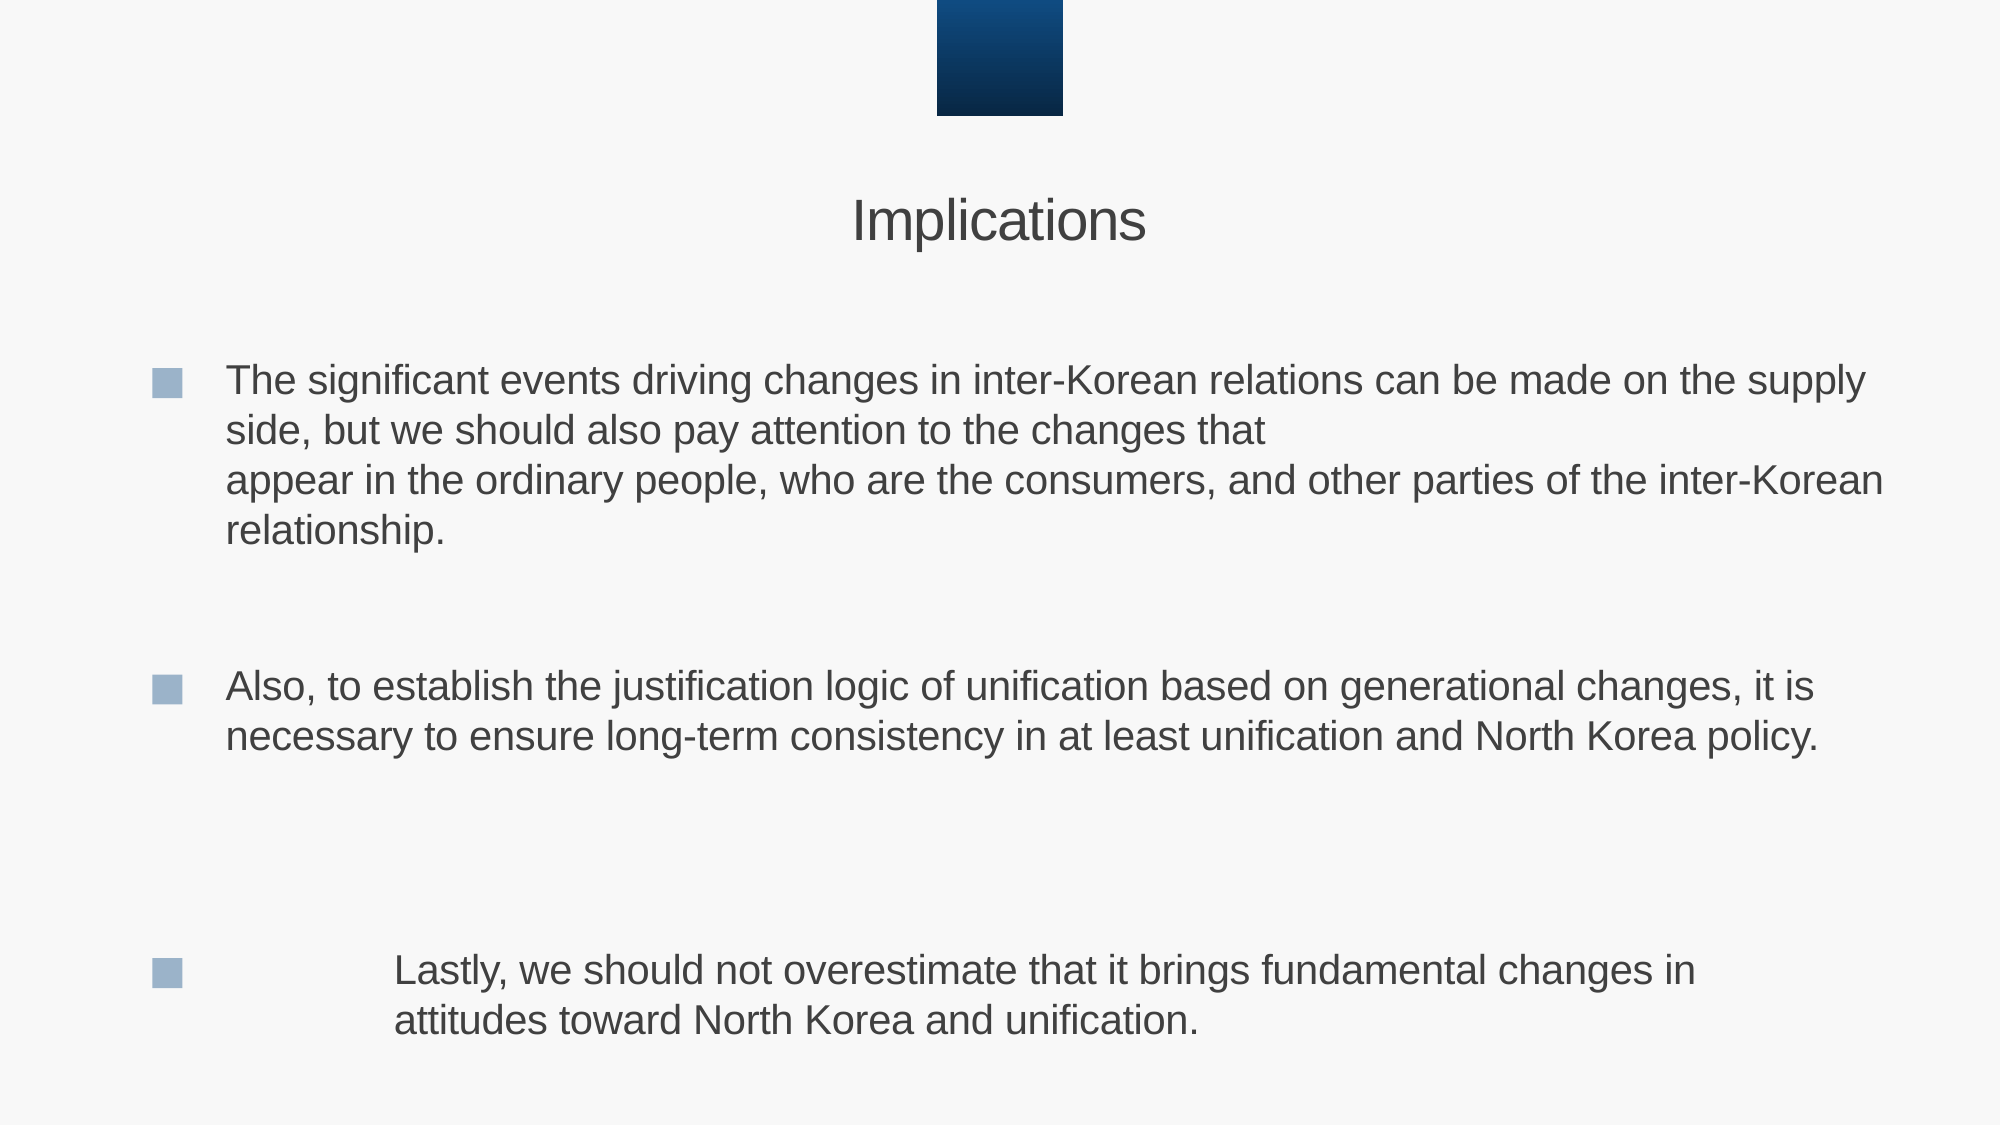

05
Implications
The significant events driving changes in inter-Korean relations can be made on the supply side, but we should also pay attention to the changes that
appear in the ordinary people, who are the consumers, and other parties of the inter-Korean relationship.

Also, to establish the justification logic of unification based on generational changes, it is necessary to ensure long-term consistency in at least unification and North Korea policy.

Lastly, we should not overestimate that it brings fundamental changes in
attitudes toward North Korea and unification.